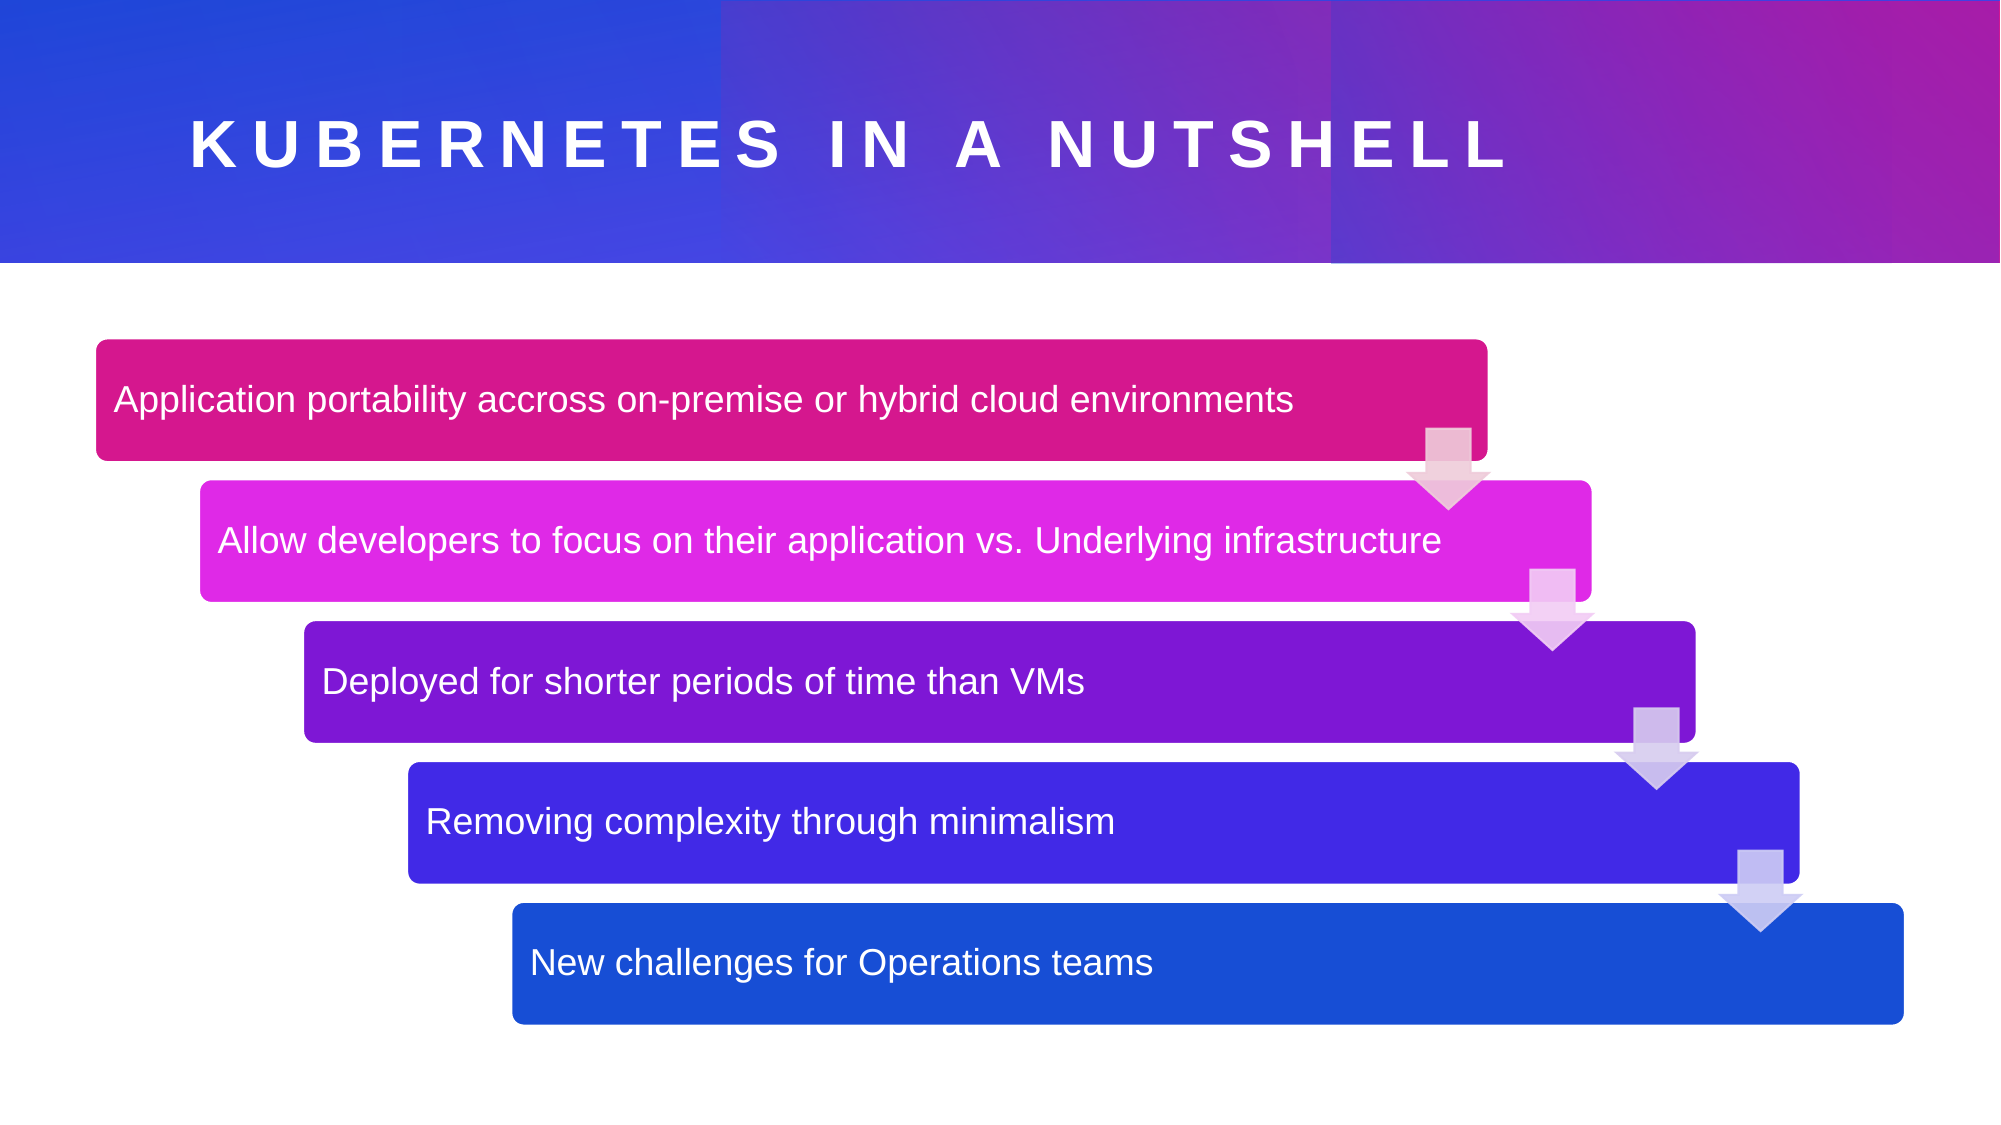

# Kubernetes in a nutshell
Application portability accross on-premise or hybrid cloud environments
Allow developers to focus on their application vs. Underlying infrastructure
Deployed for shorter periods of time than VMs
Removing complexity through minimalism
New challenges for Operations teams